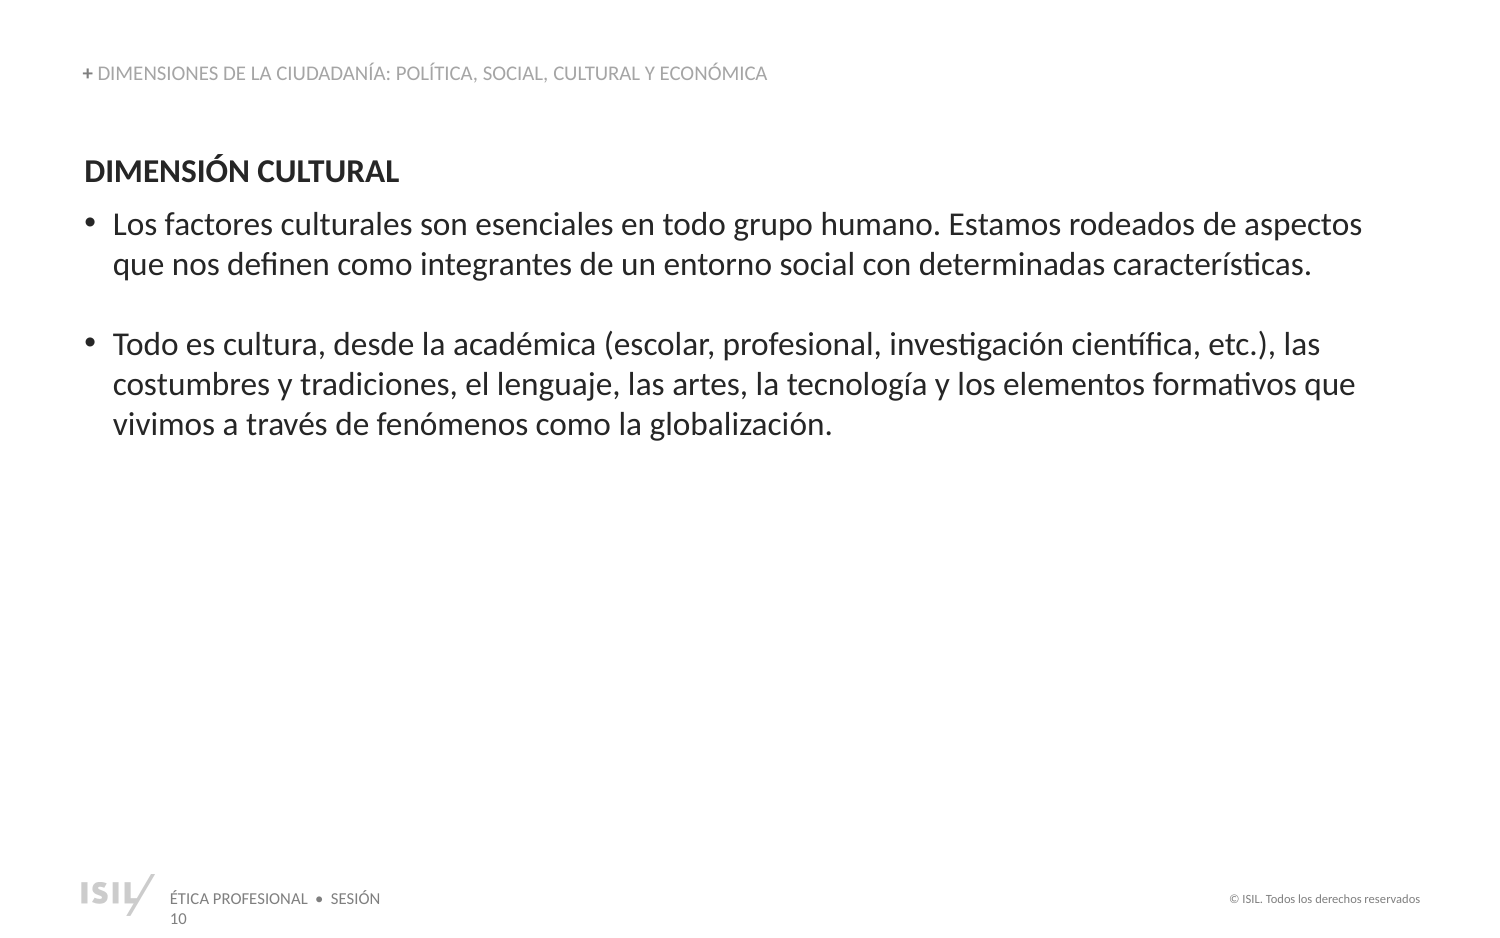

+ DIMENSIONES DE LA CIUDADANÍA: POLÍTICA, SOCIAL, CULTURAL Y ECONÓMICA
DIMENSIÓN CULTURAL
Los factores culturales son esenciales en todo grupo humano. Estamos rodeados de aspectos que nos definen como integrantes de un entorno social con determinadas características.

Todo es cultura, desde la académica (escolar, profesional, investigación científica, etc.), las costumbres y tradiciones, el lenguaje, las artes, la tecnología y los elementos formativos que vivimos a través de fenómenos como la globalización.